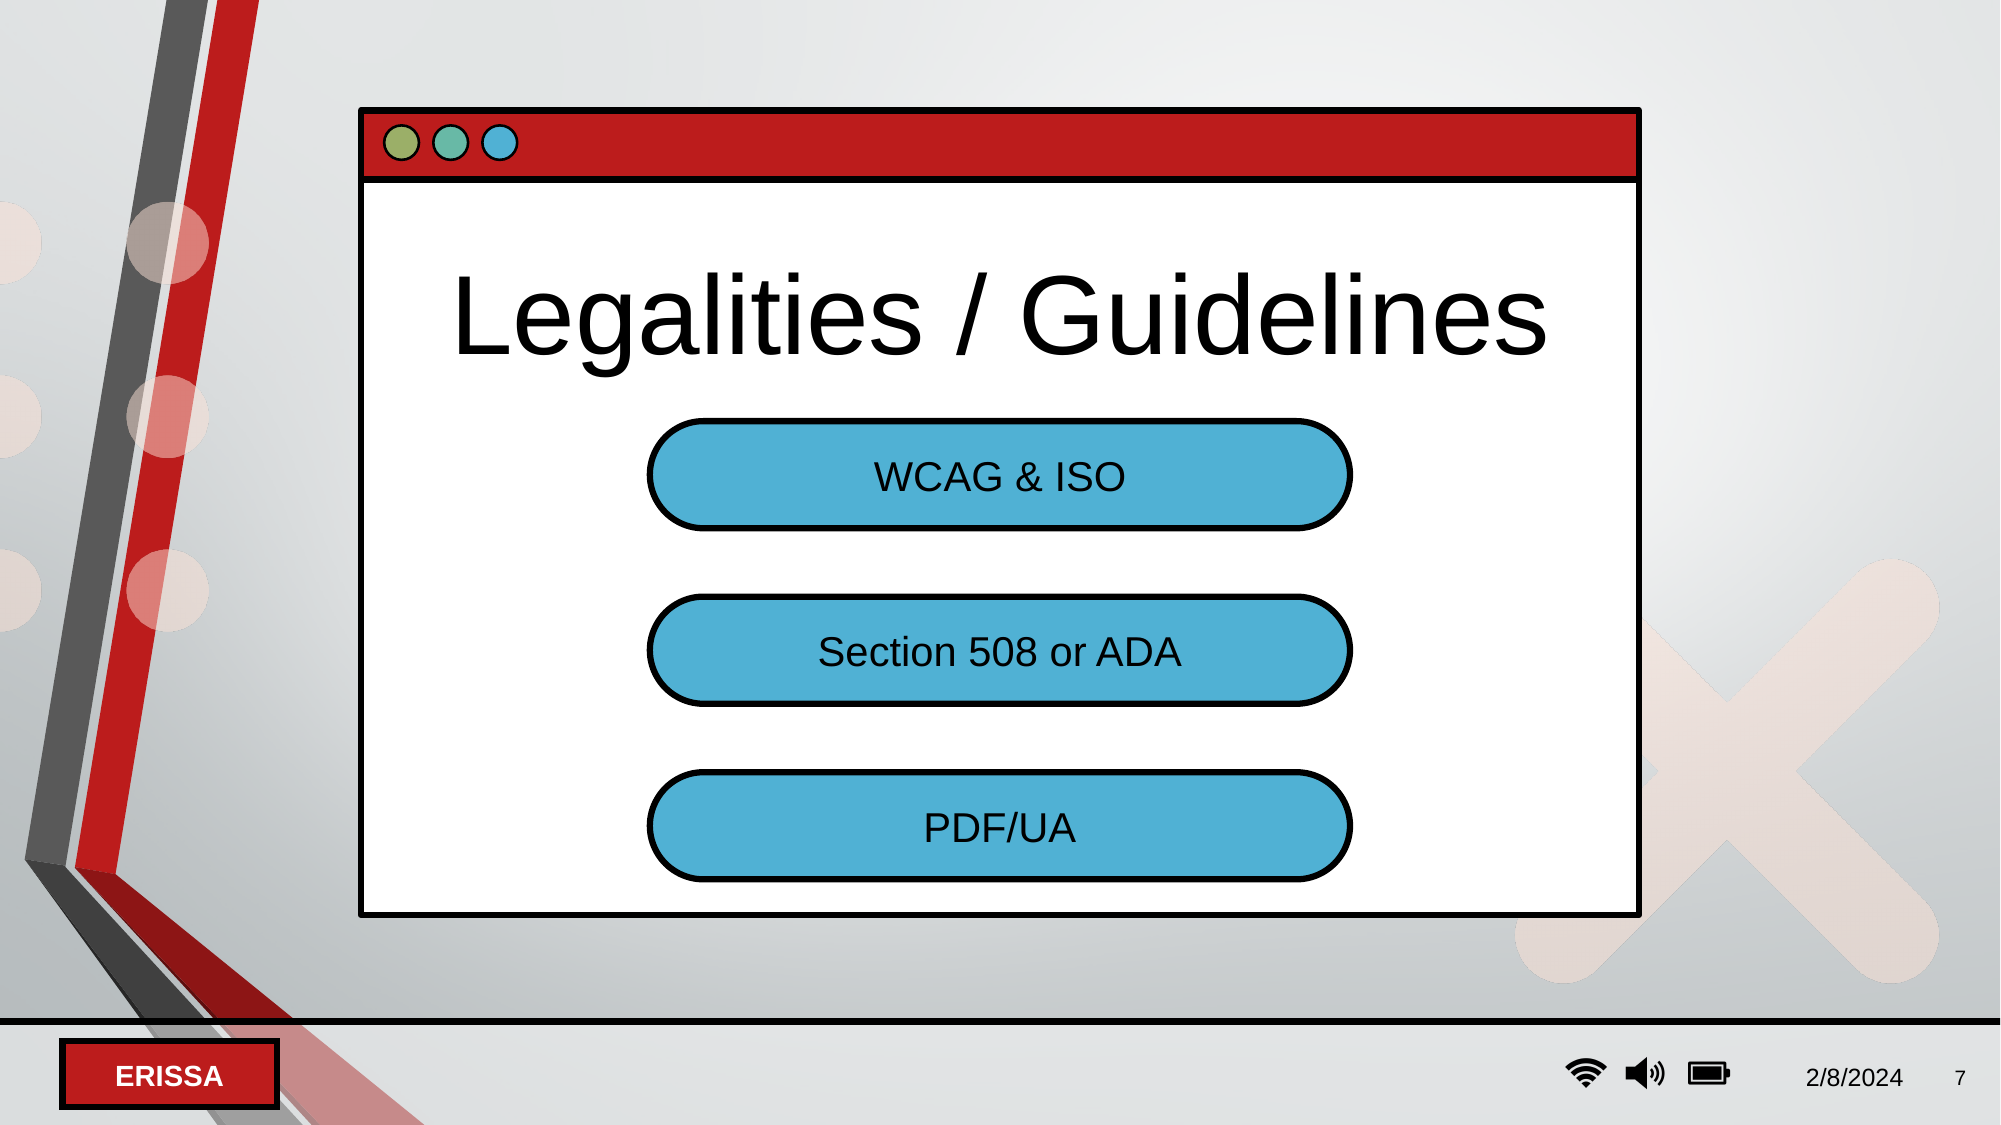

# Legalities / Guidelines
WCAG & ISO
Section 508 or ADA
PDF/UA
2/8/2024
7
Erissa